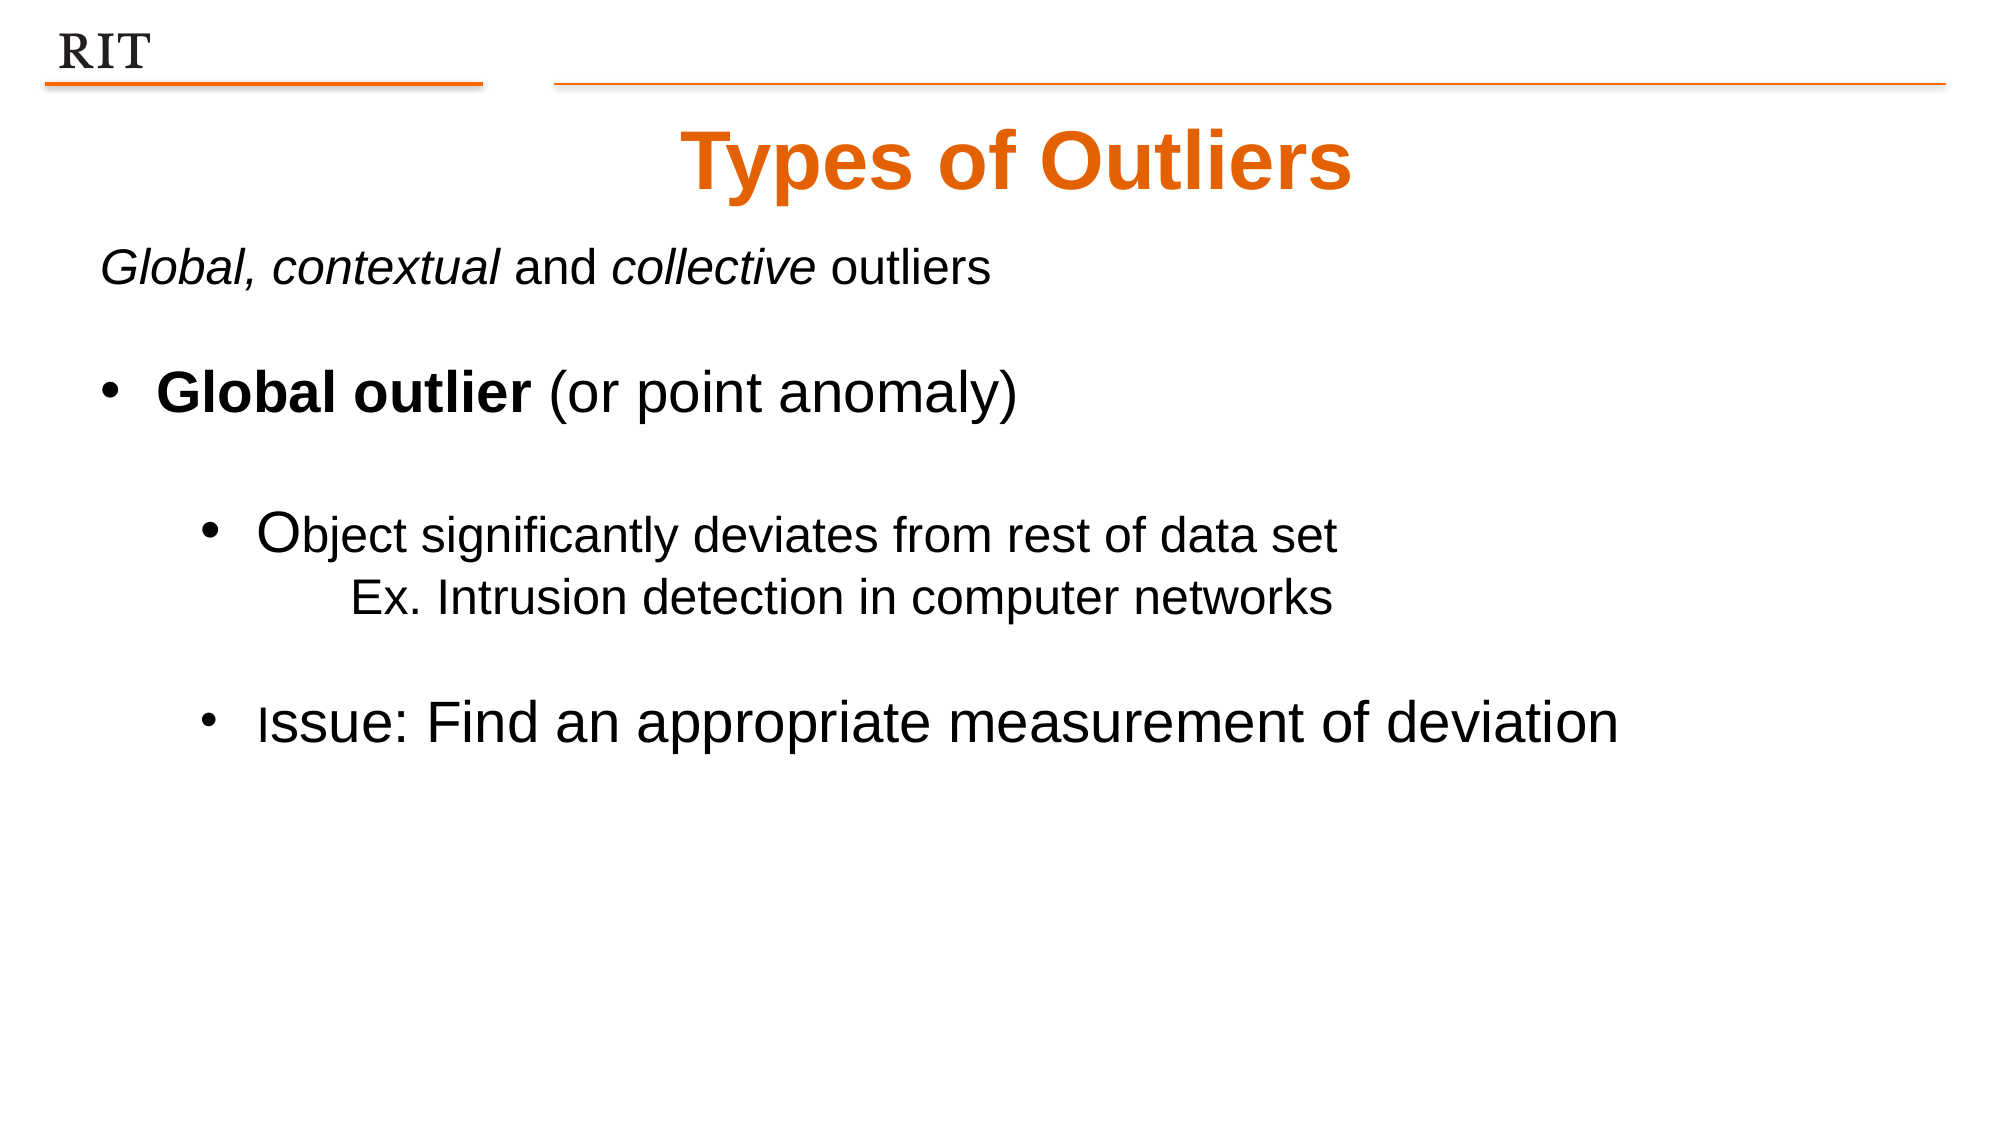

Types of Outliers
Global, contextual and collective outliers

Global outlier (or point anomaly)

Object significantly deviates from rest of data set
	Ex. Intrusion detection in computer networks

Issue: Find an appropriate measurement of deviation